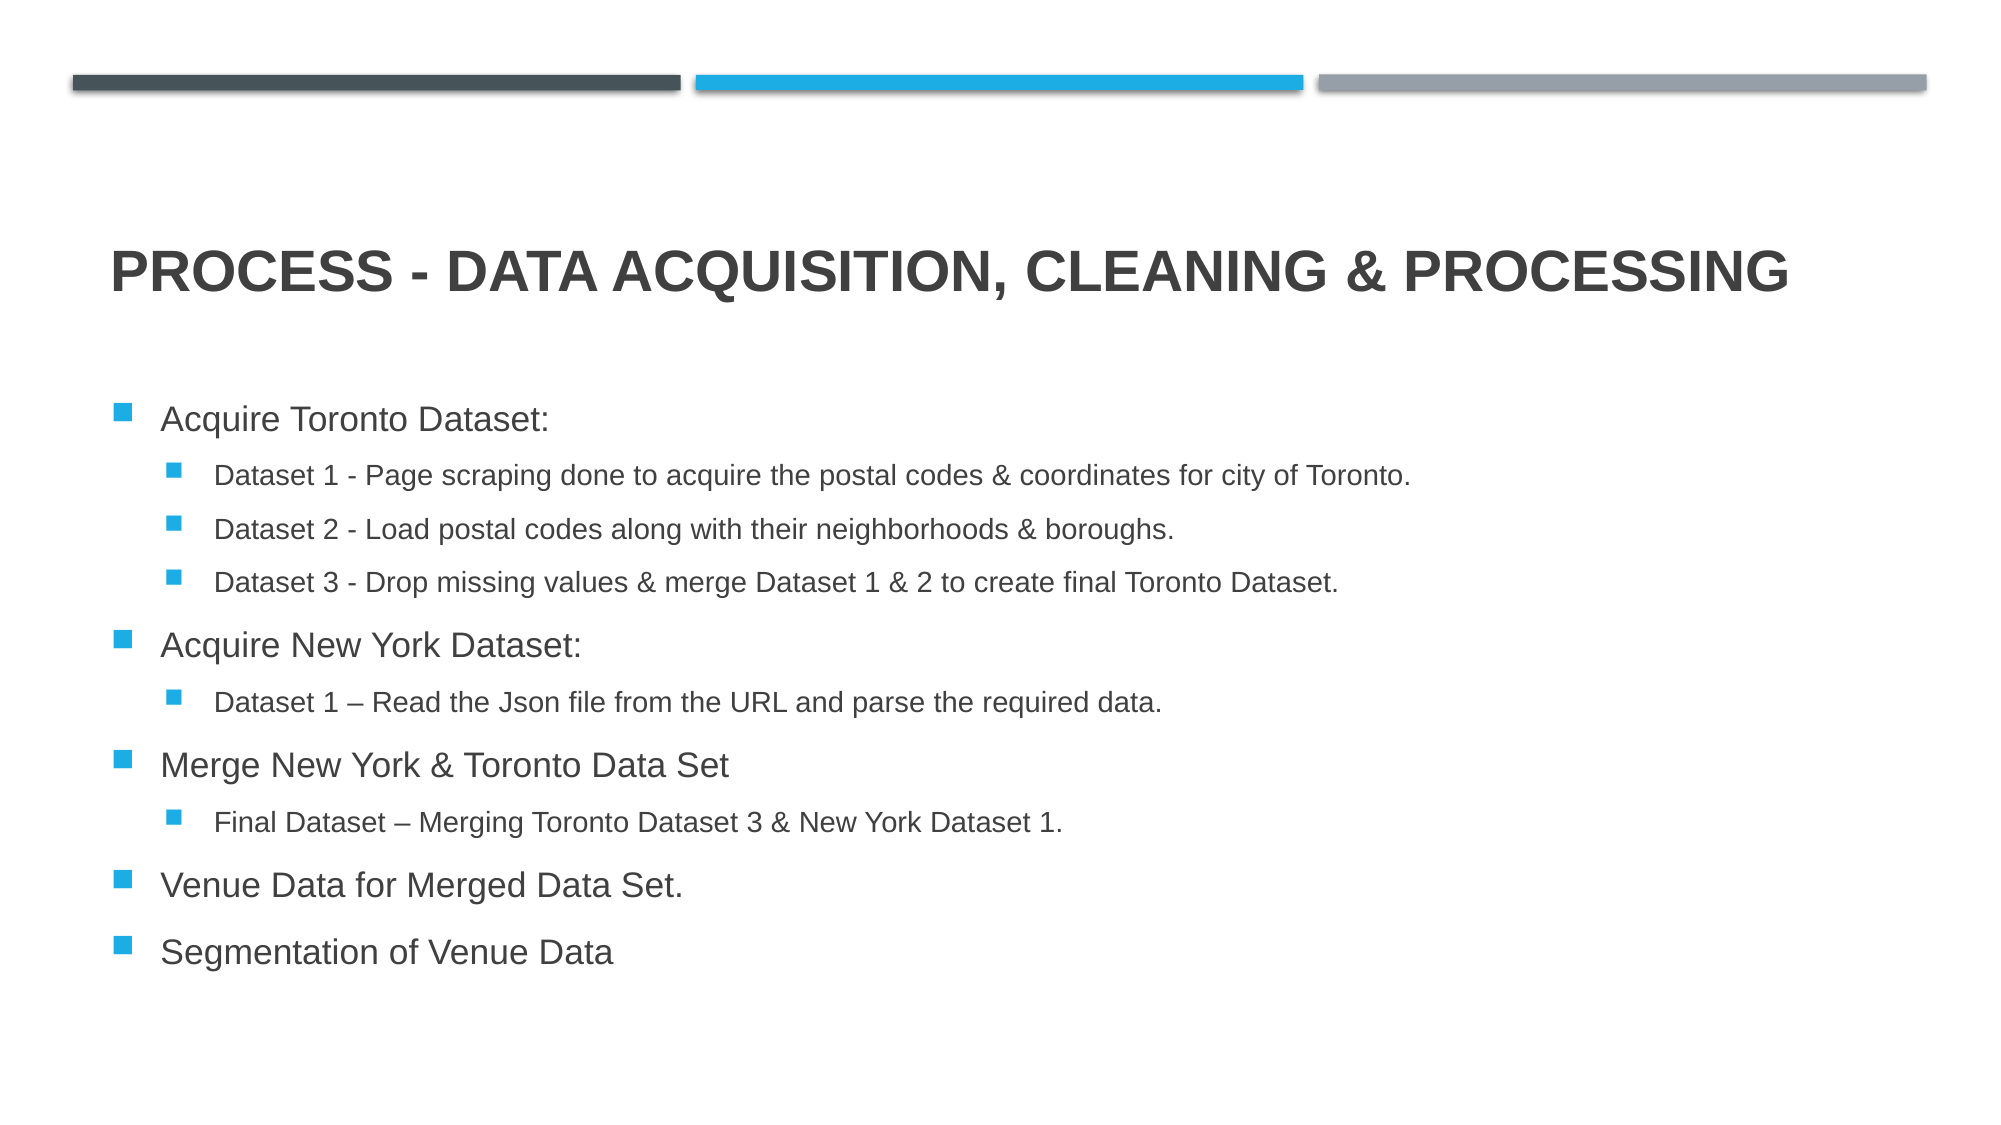

# Process - Data acquisition, cleaning & processing
Acquire Toronto Dataset:
Dataset 1 - Page scraping done to acquire the postal codes & coordinates for city of Toronto.
Dataset 2 - Load postal codes along with their neighborhoods & boroughs.
Dataset 3 - Drop missing values & merge Dataset 1 & 2 to create final Toronto Dataset.
Acquire New York Dataset:
Dataset 1 – Read the Json file from the URL and parse the required data.
Merge New York & Toronto Data Set
Final Dataset – Merging Toronto Dataset 3 & New York Dataset 1.
Venue Data for Merged Data Set.
Segmentation of Venue Data